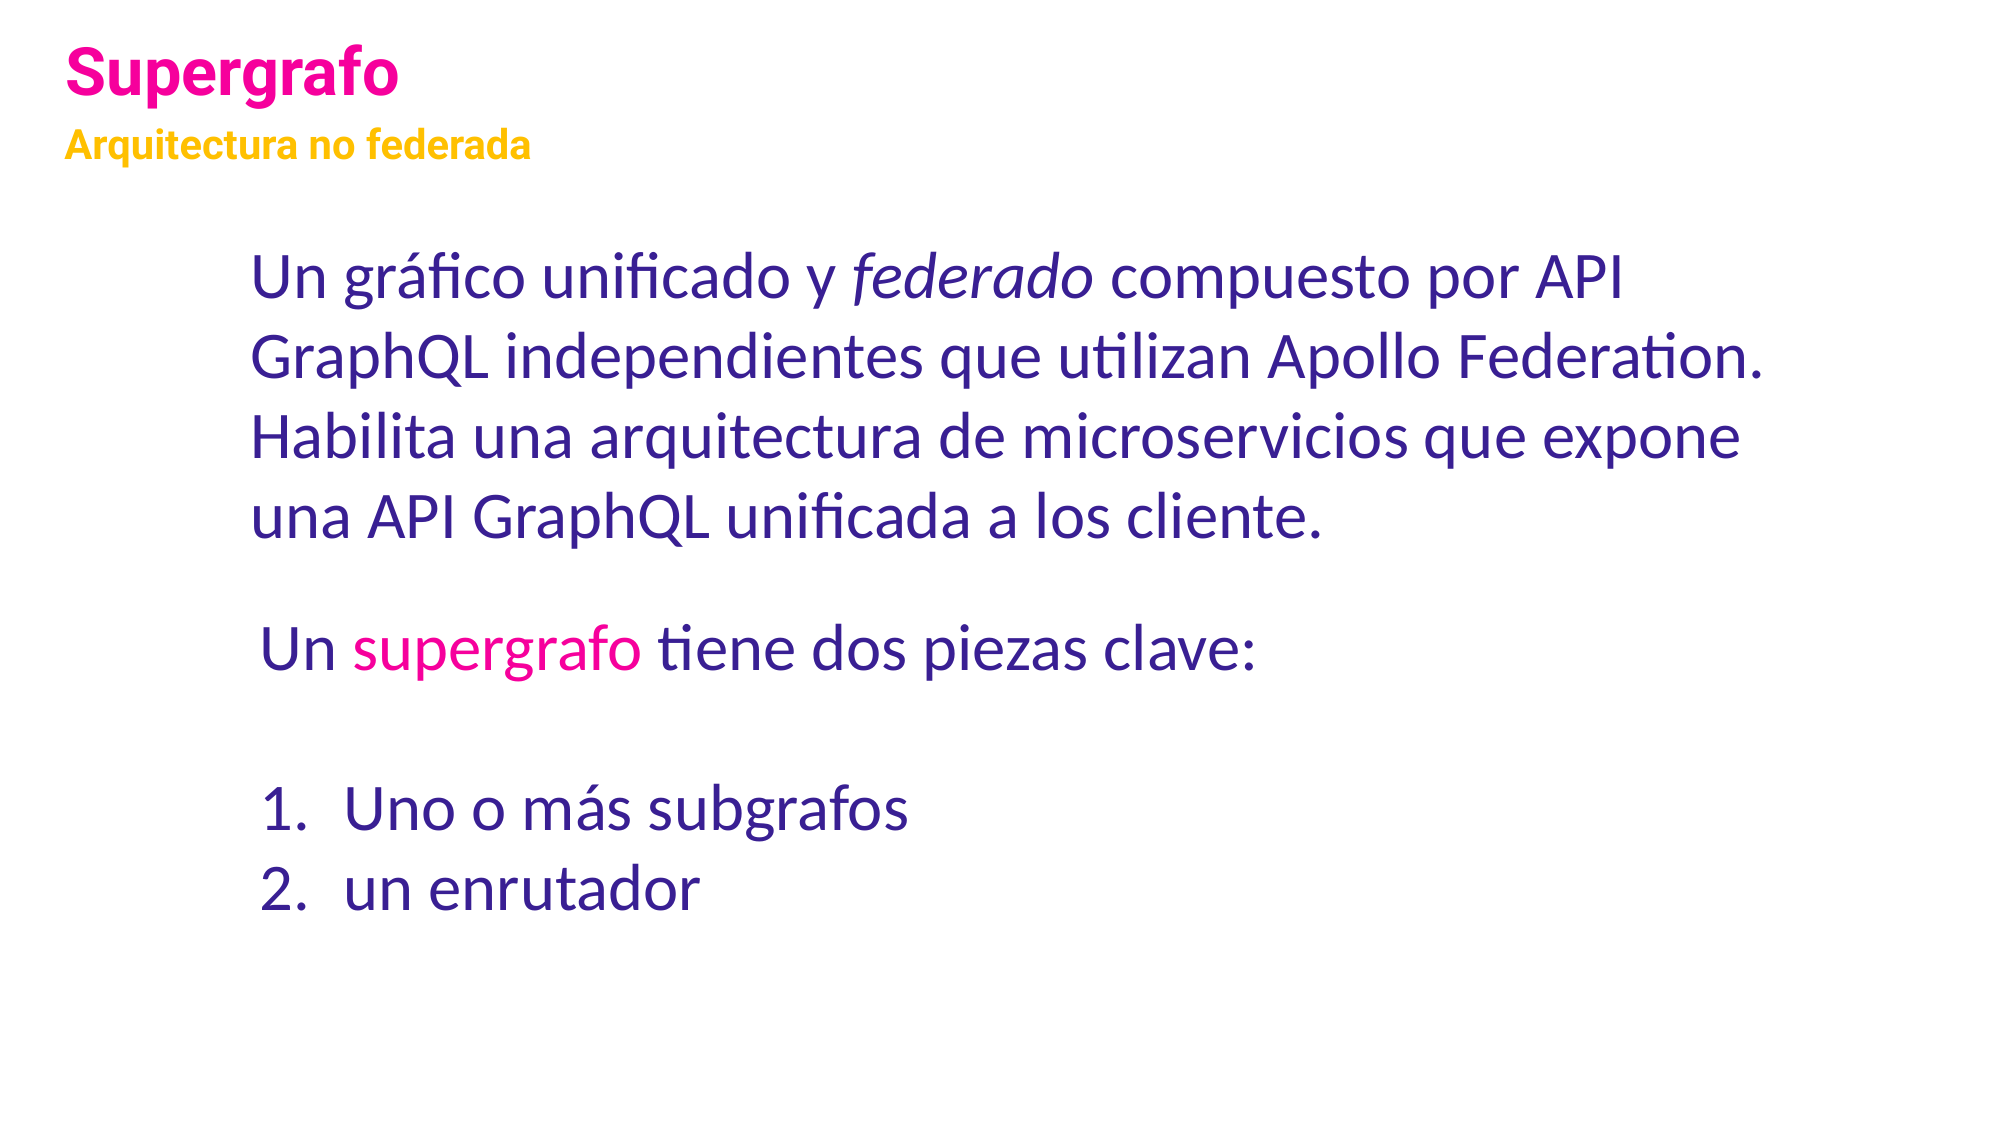

# Supergrafo
Arquitectura no federada
Un gráfico unificado y federado compuesto por API GraphQL independientes que utilizan Apollo Federation. Habilita una arquitectura de microservicios que expone una API GraphQL unificada a los cliente.
Un supergrafo tiene dos piezas clave:

Uno o más subgrafos
un enrutador